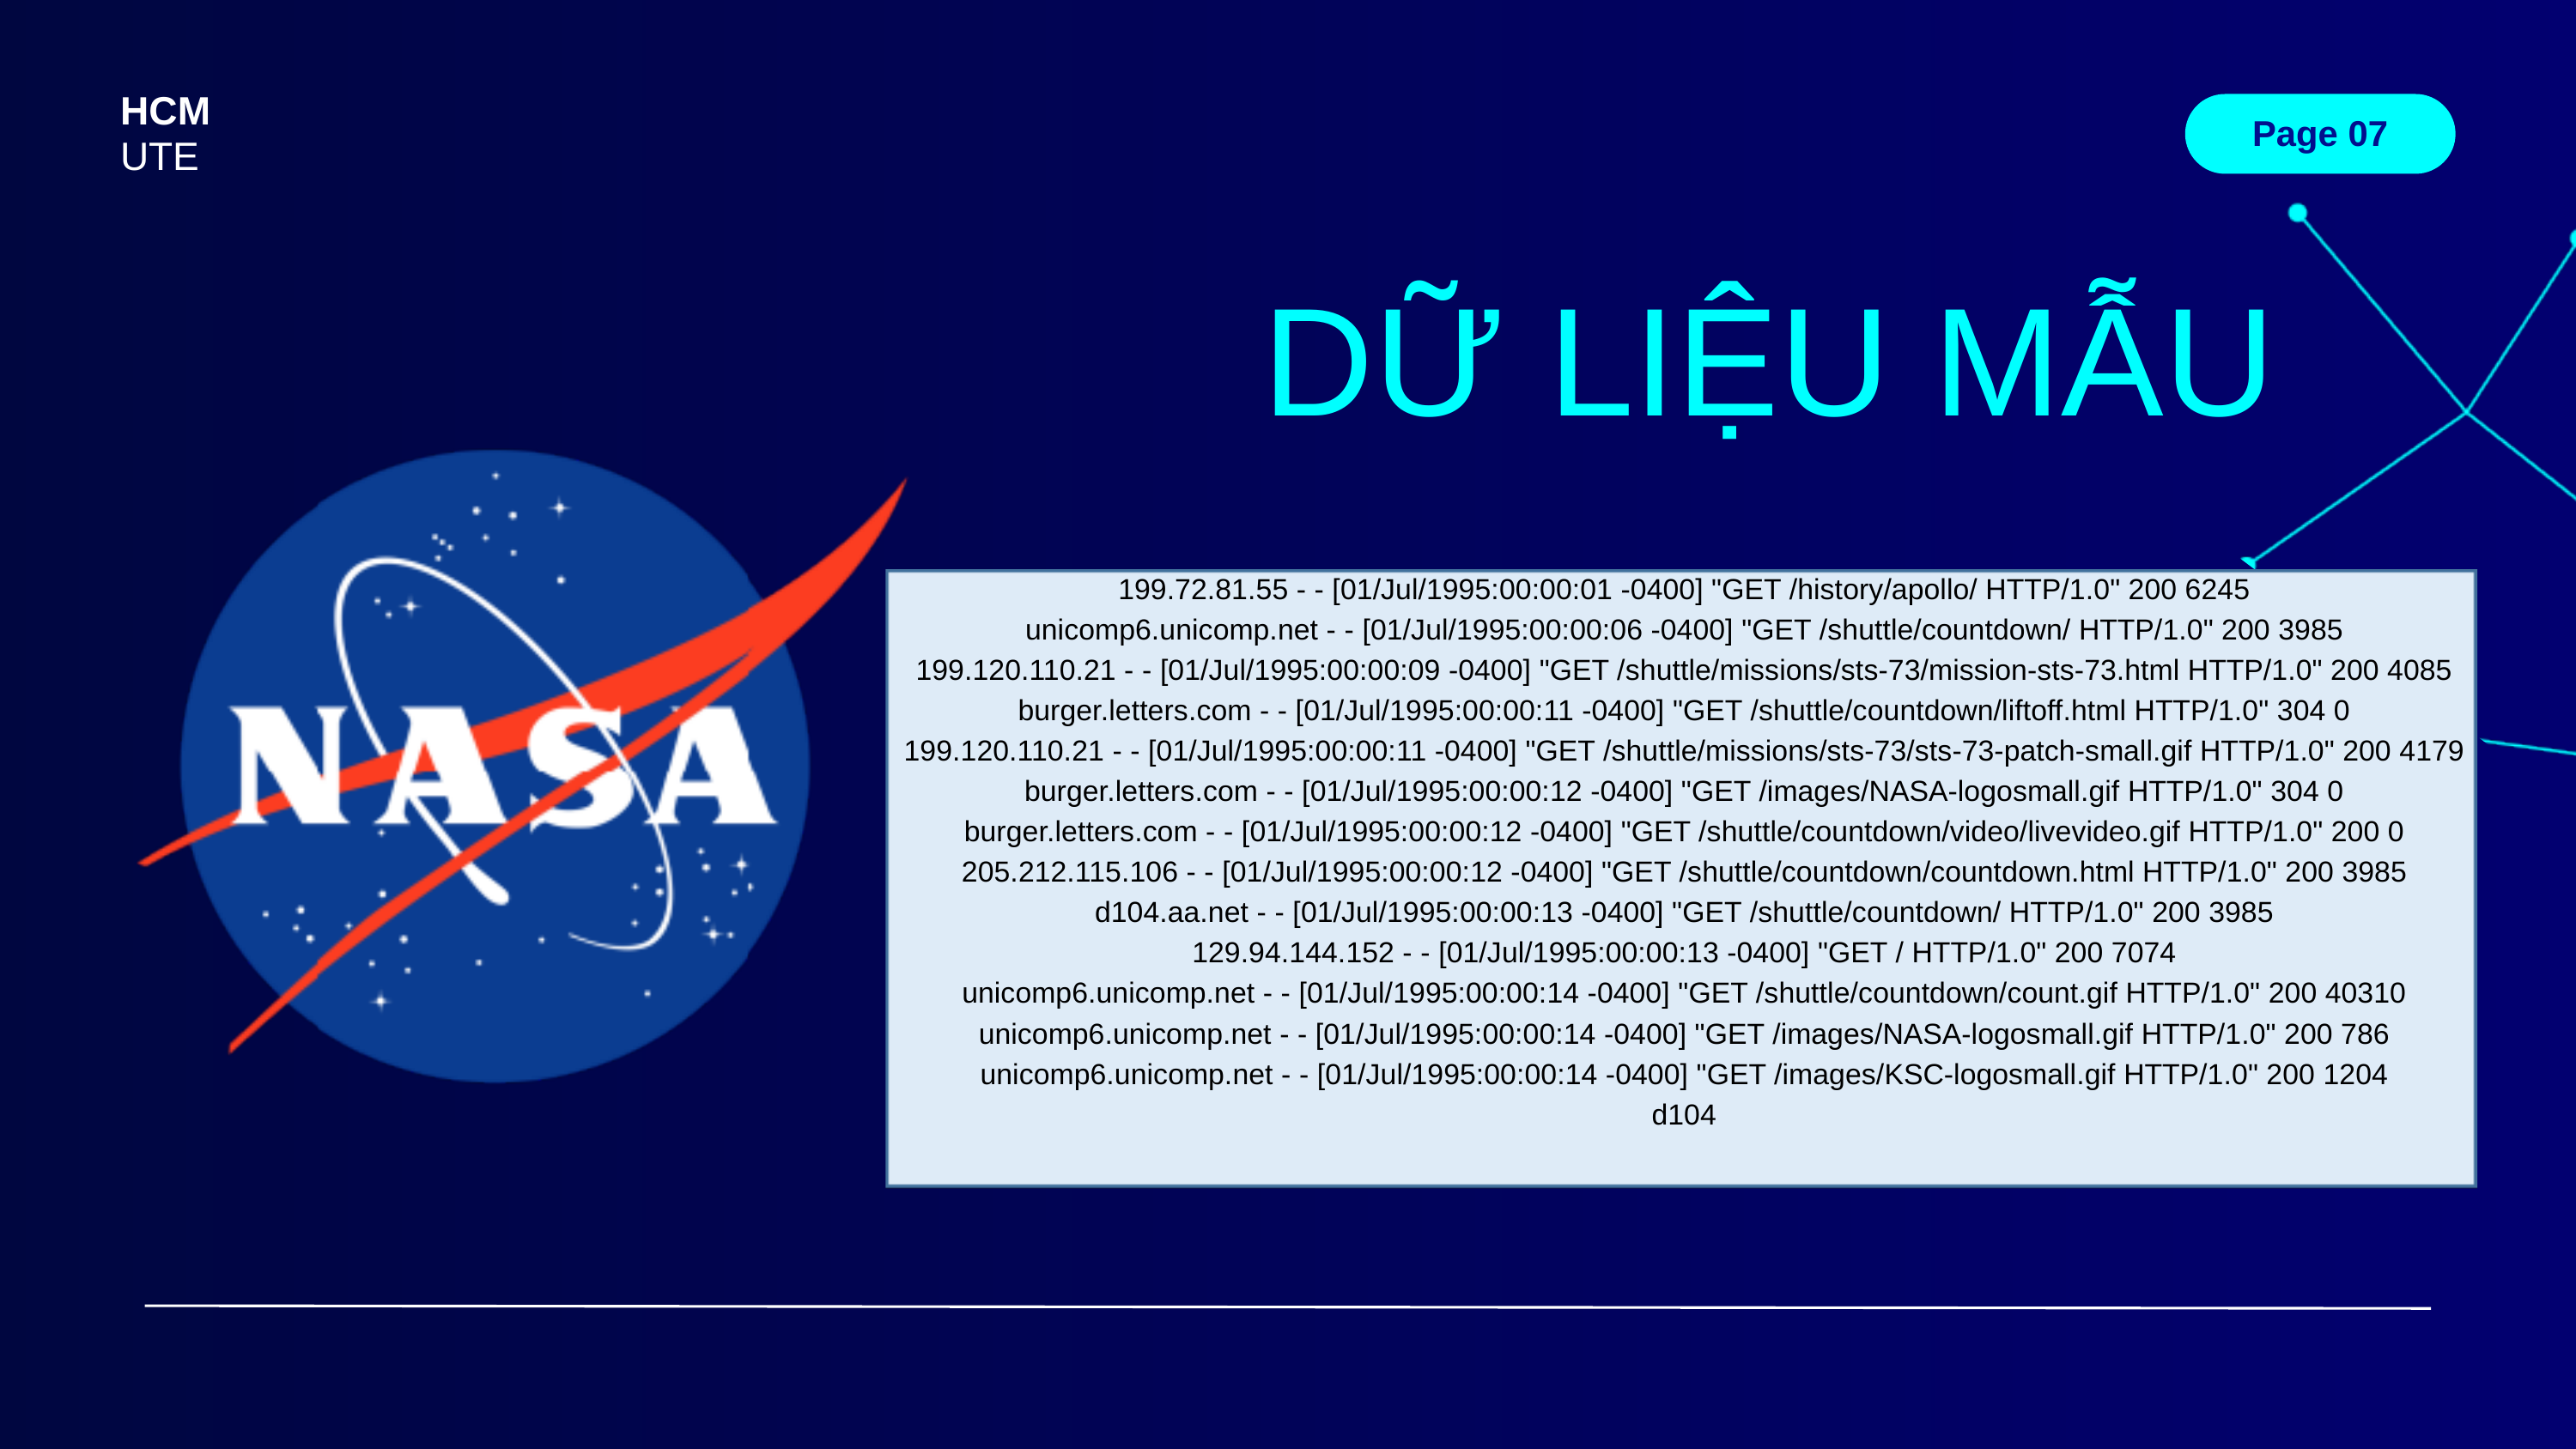

HCM

Page 07
UTE
DỮ LIỆU MẪU

199.72.81.55 - - [01/Jul/1995:00:00:01 -0400] "GET /history/apollo/ HTTP/1.0" 200 6245
unicomp6.unicomp.net - - [01/Jul/1995:00:00:06 -0400] "GET /shuttle/countdown/ HTTP/1.0" 200 3985
199.120.110.21 - - [01/Jul/1995:00:00:09 -0400] "GET /shuttle/missions/sts-73/mission-sts-73.html HTTP/1.0" 200 4085
burger.letters.com - - [01/Jul/1995:00:00:11 -0400] "GET /shuttle/countdown/liftoff.html HTTP/1.0" 304 0
199.120.110.21 - - [01/Jul/1995:00:00:11 -0400] "GET /shuttle/missions/sts-73/sts-73-patch-small.gif HTTP/1.0" 200 4179
burger.letters.com - - [01/Jul/1995:00:00:12 -0400] "GET /images/NASA-logosmall.gif HTTP/1.0" 304 0
burger.letters.com - - [01/Jul/1995:00:00:12 -0400] "GET /shuttle/countdown/video/livevideo.gif HTTP/1.0" 200 0
205.212.115.106 - - [01/Jul/1995:00:00:12 -0400] "GET /shuttle/countdown/countdown.html HTTP/1.0" 200 3985
d104.aa.net - - [01/Jul/1995:00:00:13 -0400] "GET /shuttle/countdown/ HTTP/1.0" 200 3985
129.94.144.152 - - [01/Jul/1995:00:00:13 -0400] "GET / HTTP/1.0" 200 7074
unicomp6.unicomp.net - - [01/Jul/1995:00:00:14 -0400] "GET /shuttle/countdown/count.gif HTTP/1.0" 200 40310
unicomp6.unicomp.net - - [01/Jul/1995:00:00:14 -0400] "GET /images/NASA-logosmall.gif HTTP/1.0" 200 786
unicomp6.unicomp.net - - [01/Jul/1995:00:00:14 -0400] "GET /images/KSC-logosmall.gif HTTP/1.0" 200 1204
d104